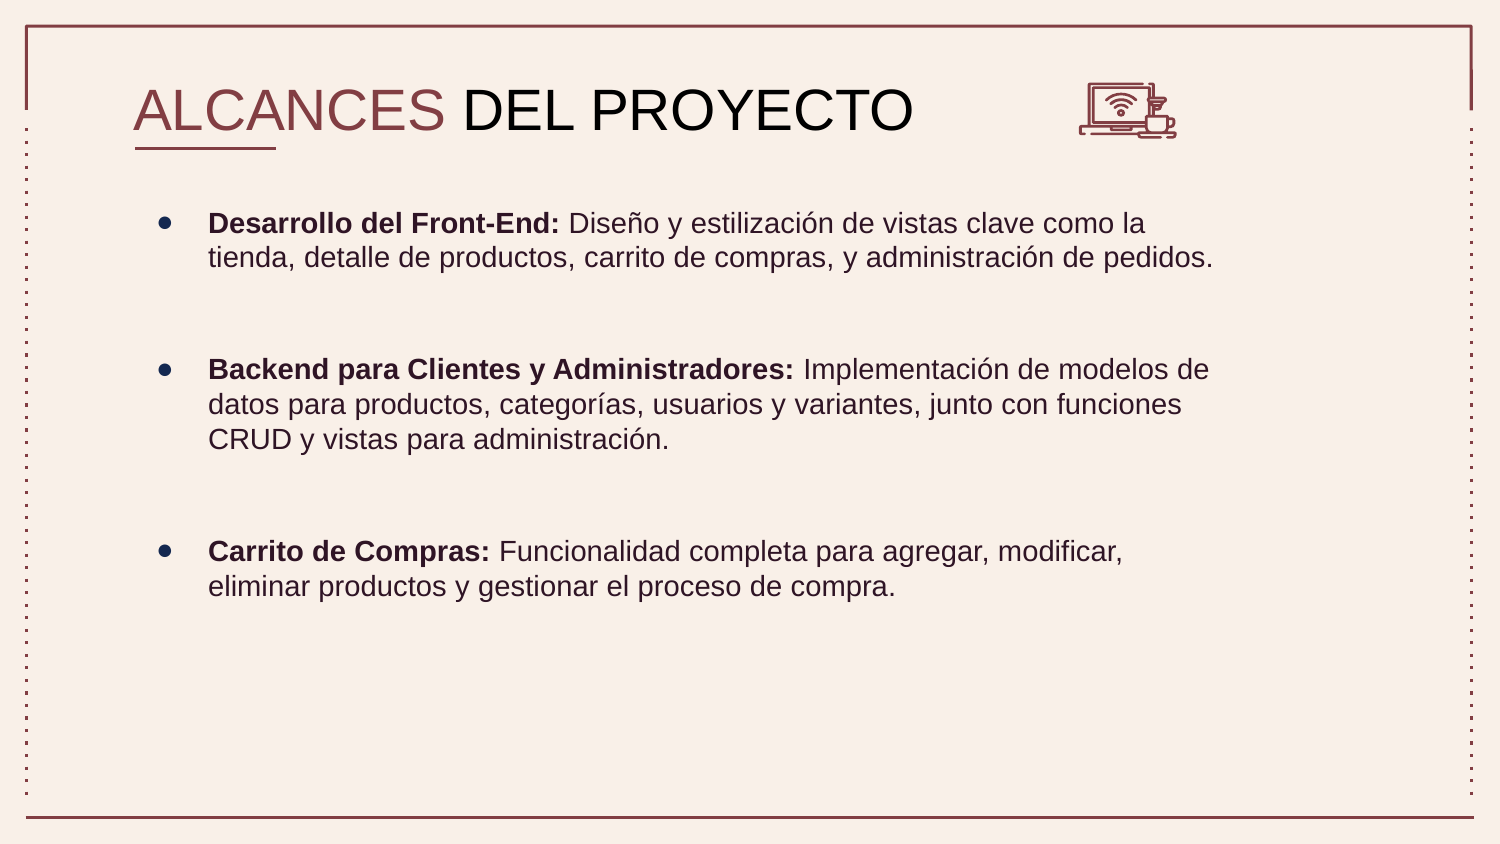

# ALCANCES DEL PROYECTO

Desarrollo del Front-End: Diseño y estilización de vistas clave como la tienda, detalle de productos, carrito de compras, y administración de pedidos.

Backend para Clientes y Administradores: Implementación de modelos de datos para productos, categorías, usuarios y variantes, junto con funciones CRUD y vistas para administración.

Carrito de Compras: Funcionalidad completa para agregar, modificar, eliminar productos y gestionar el proceso de compra.